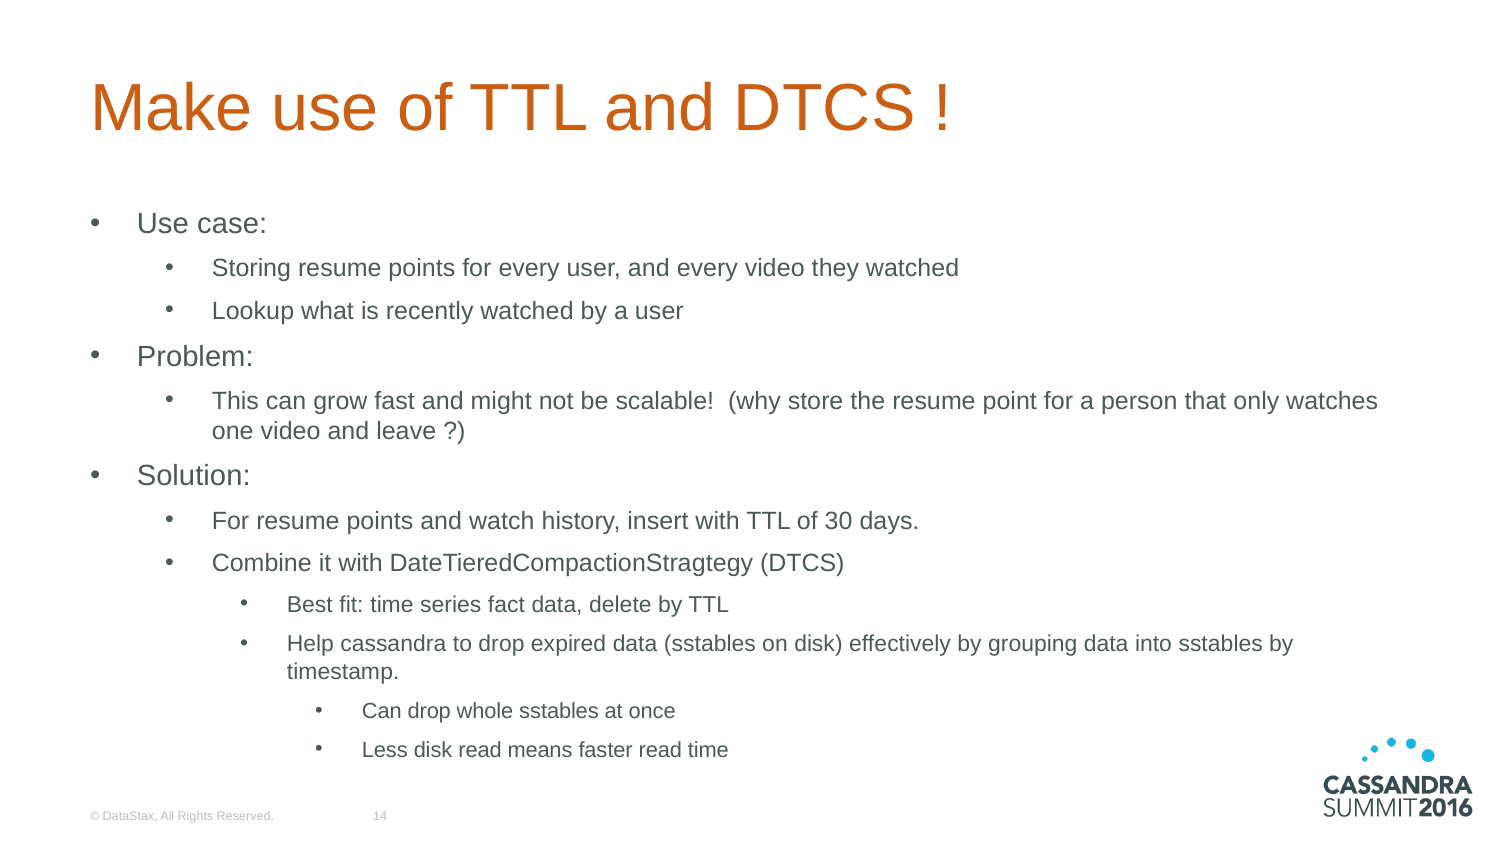

# Make use of TTL and DTCS !
Use case:
Storing resume points for every user, and every video they watched
Lookup what is recently watched by a user
Problem:
This can grow fast and might not be scalable!  (why store the resume point for a person that only watches one video and leave ?)
Solution:
For resume points and watch history, insert with TTL of 30 days.
Combine it with DateTieredCompactionStragtegy (DTCS)
Best fit: time series fact data, delete by TTL
Help cassandra to drop expired data (sstables on disk) effectively by grouping data into sstables by timestamp.
Can drop whole sstables at once
Less disk read means faster read time
© DataStax, All Rights Reserved.
14